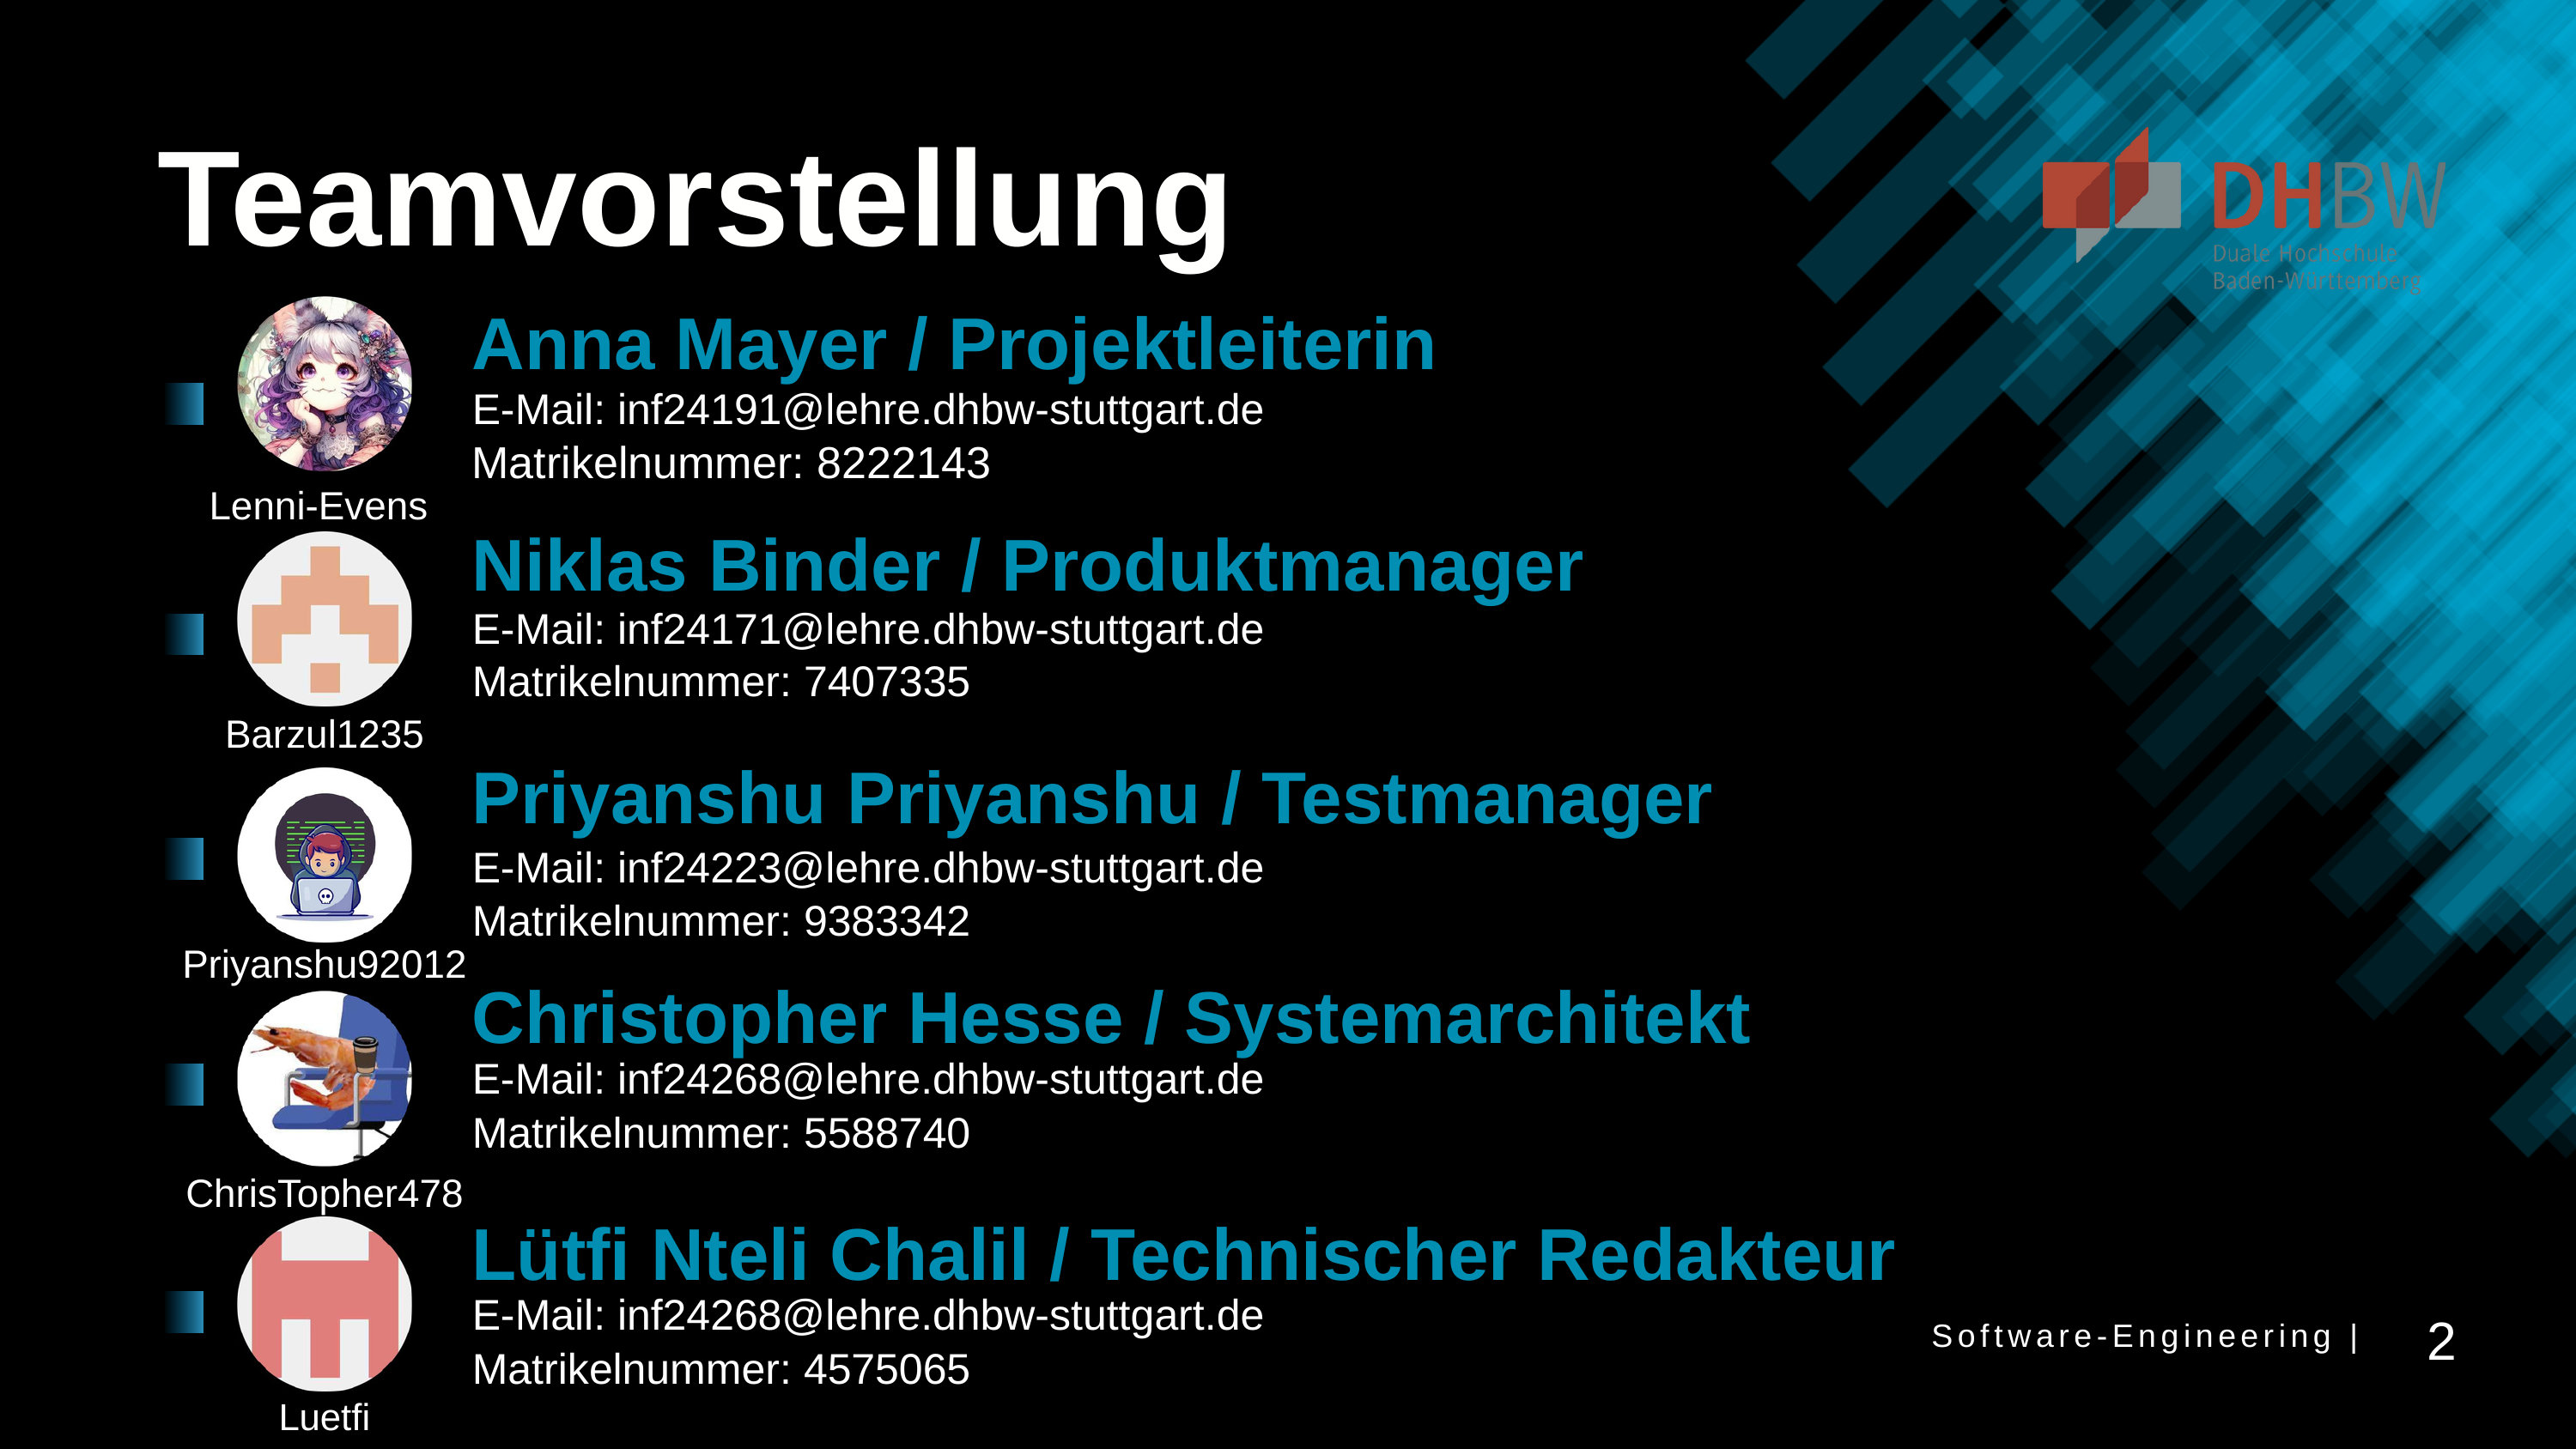

Teamvorstellung
Anna Mayer / Projektleiterin

E-Mail: inf24191@lehre.dhbw-stuttgart.de

Matrikelnummer: 8222143
Lenni-Evens
Niklas Binder / Produktmanager

E-Mail: inf24171@lehre.dhbw-stuttgart.de

Matrikelnummer: 7407335
Barzul1235
Priyanshu Priyanshu / Testmanager

E-Mail: inf24223@lehre.dhbw-stuttgart.de

Matrikelnummer: 9383342
Priyanshu92012
Christopher Hesse / Systemarchitekt

E-Mail: inf24268@lehre.dhbw-stuttgart.de

Matrikelnummer: 5588740
ChrisTopher478
Lütfi Nteli Chalil / Technischer Redakteur

E-Mail: inf24268@lehre.dhbw-stuttgart.de

2
Software-Engineering |
Matrikelnummer: 4575065
Luetfi